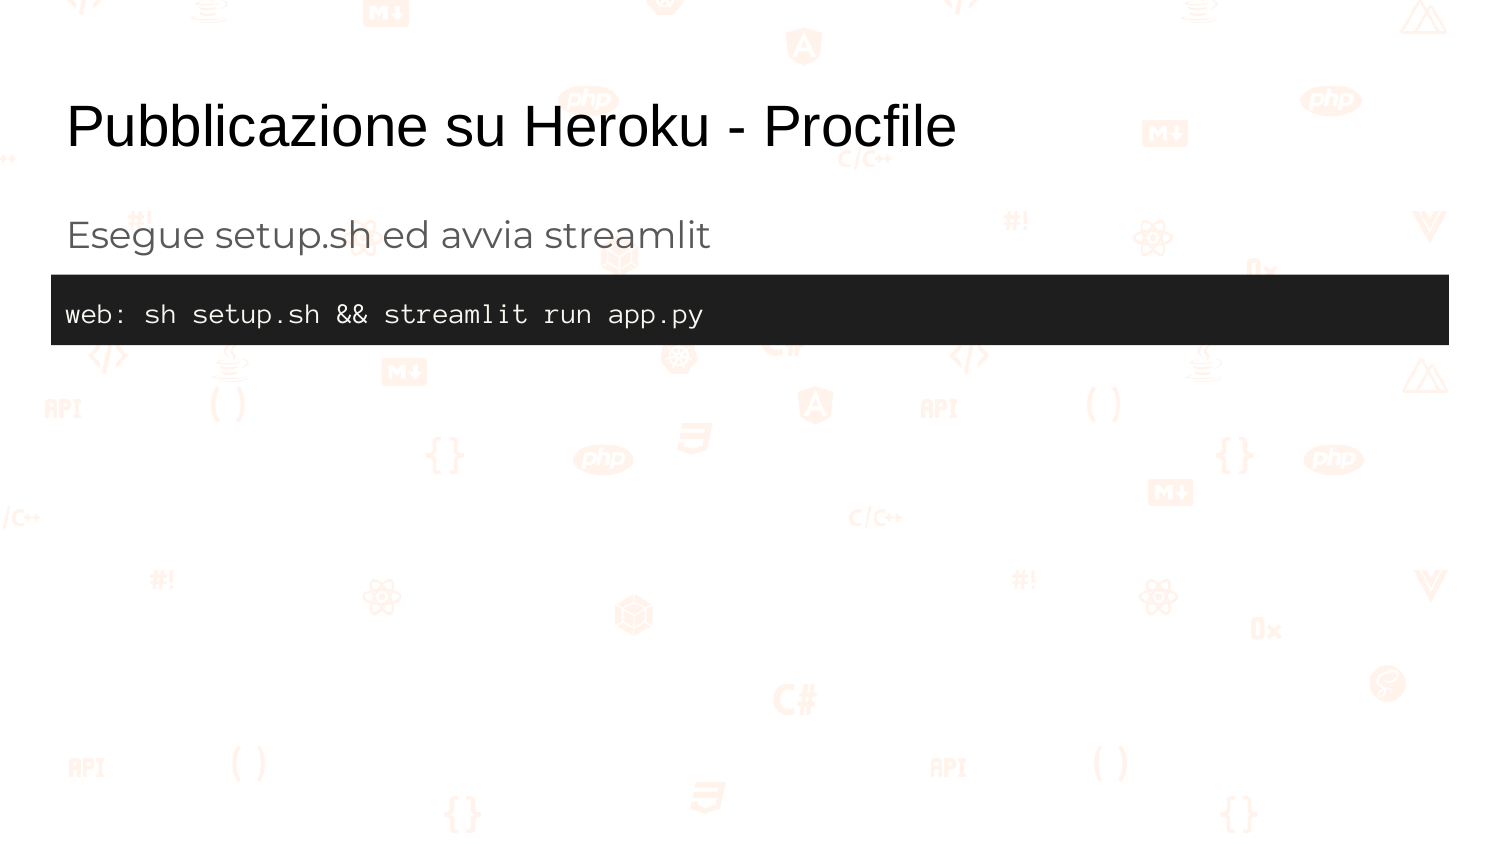

# Pubblicazione su Heroku - Procfile
Esegue setup.sh ed avvia streamlit
web: sh setup.sh && streamlit run app.py